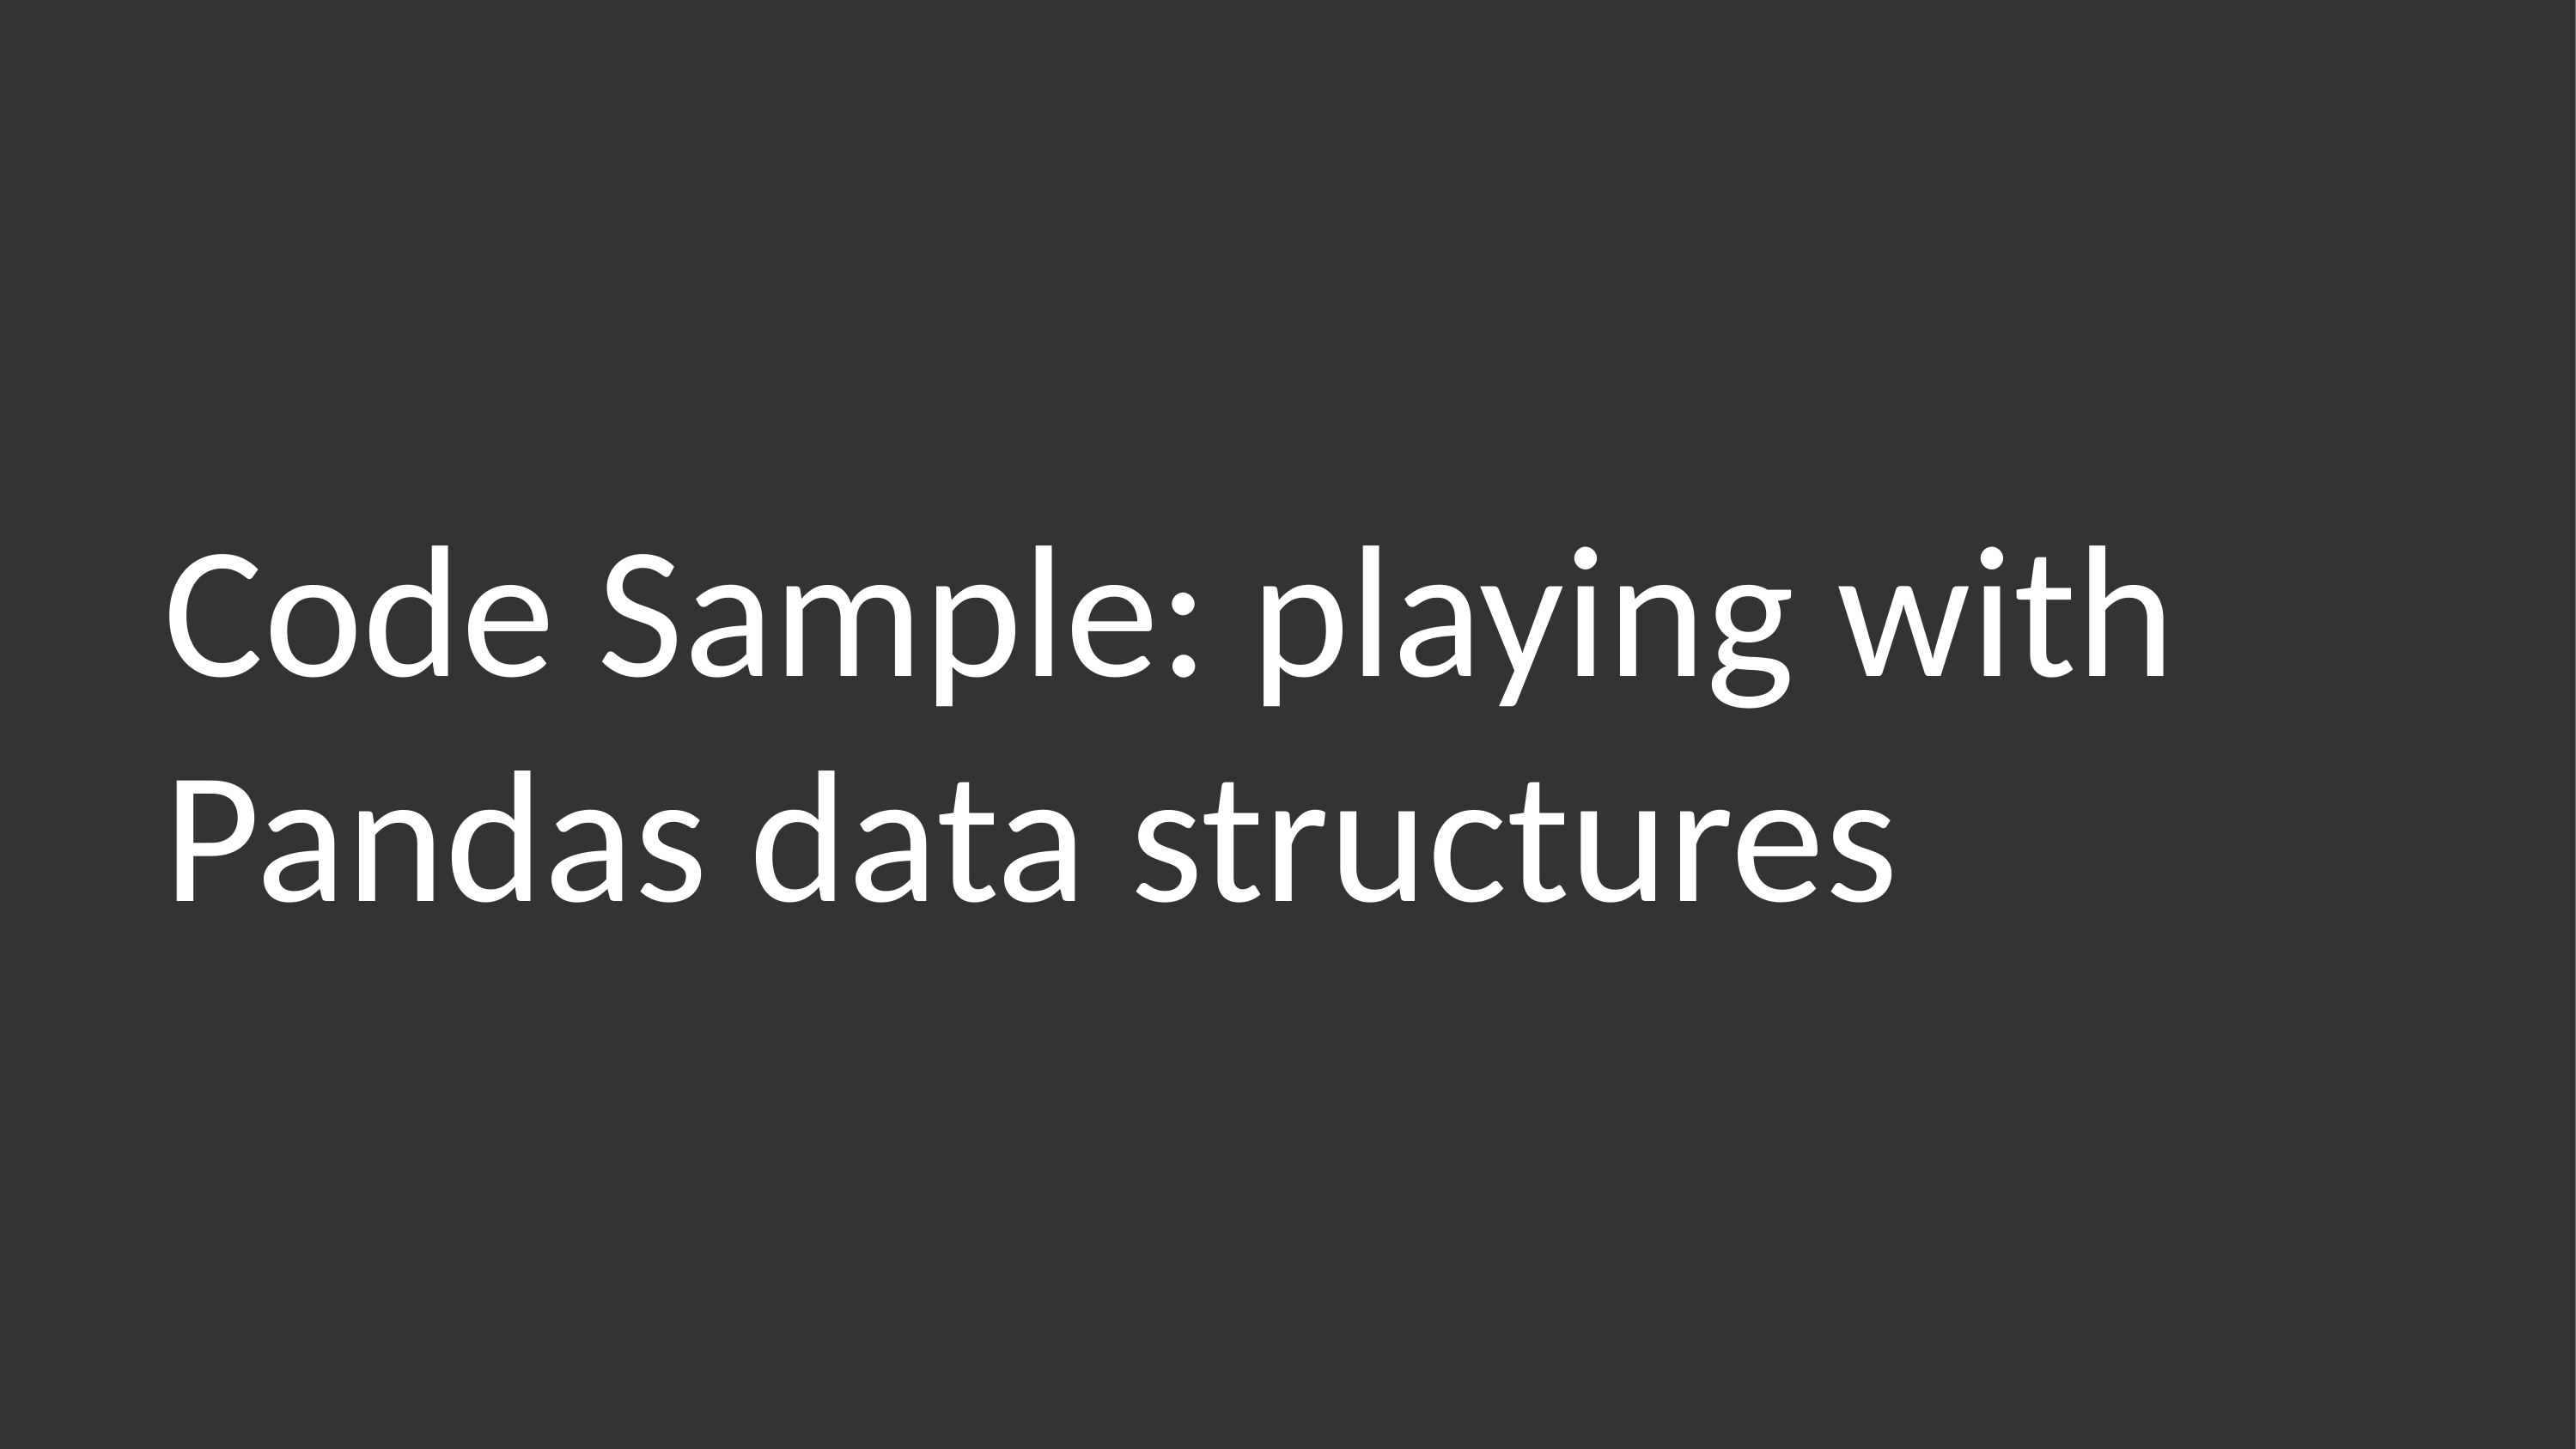

# Code Sample: playing with Pandas data structures